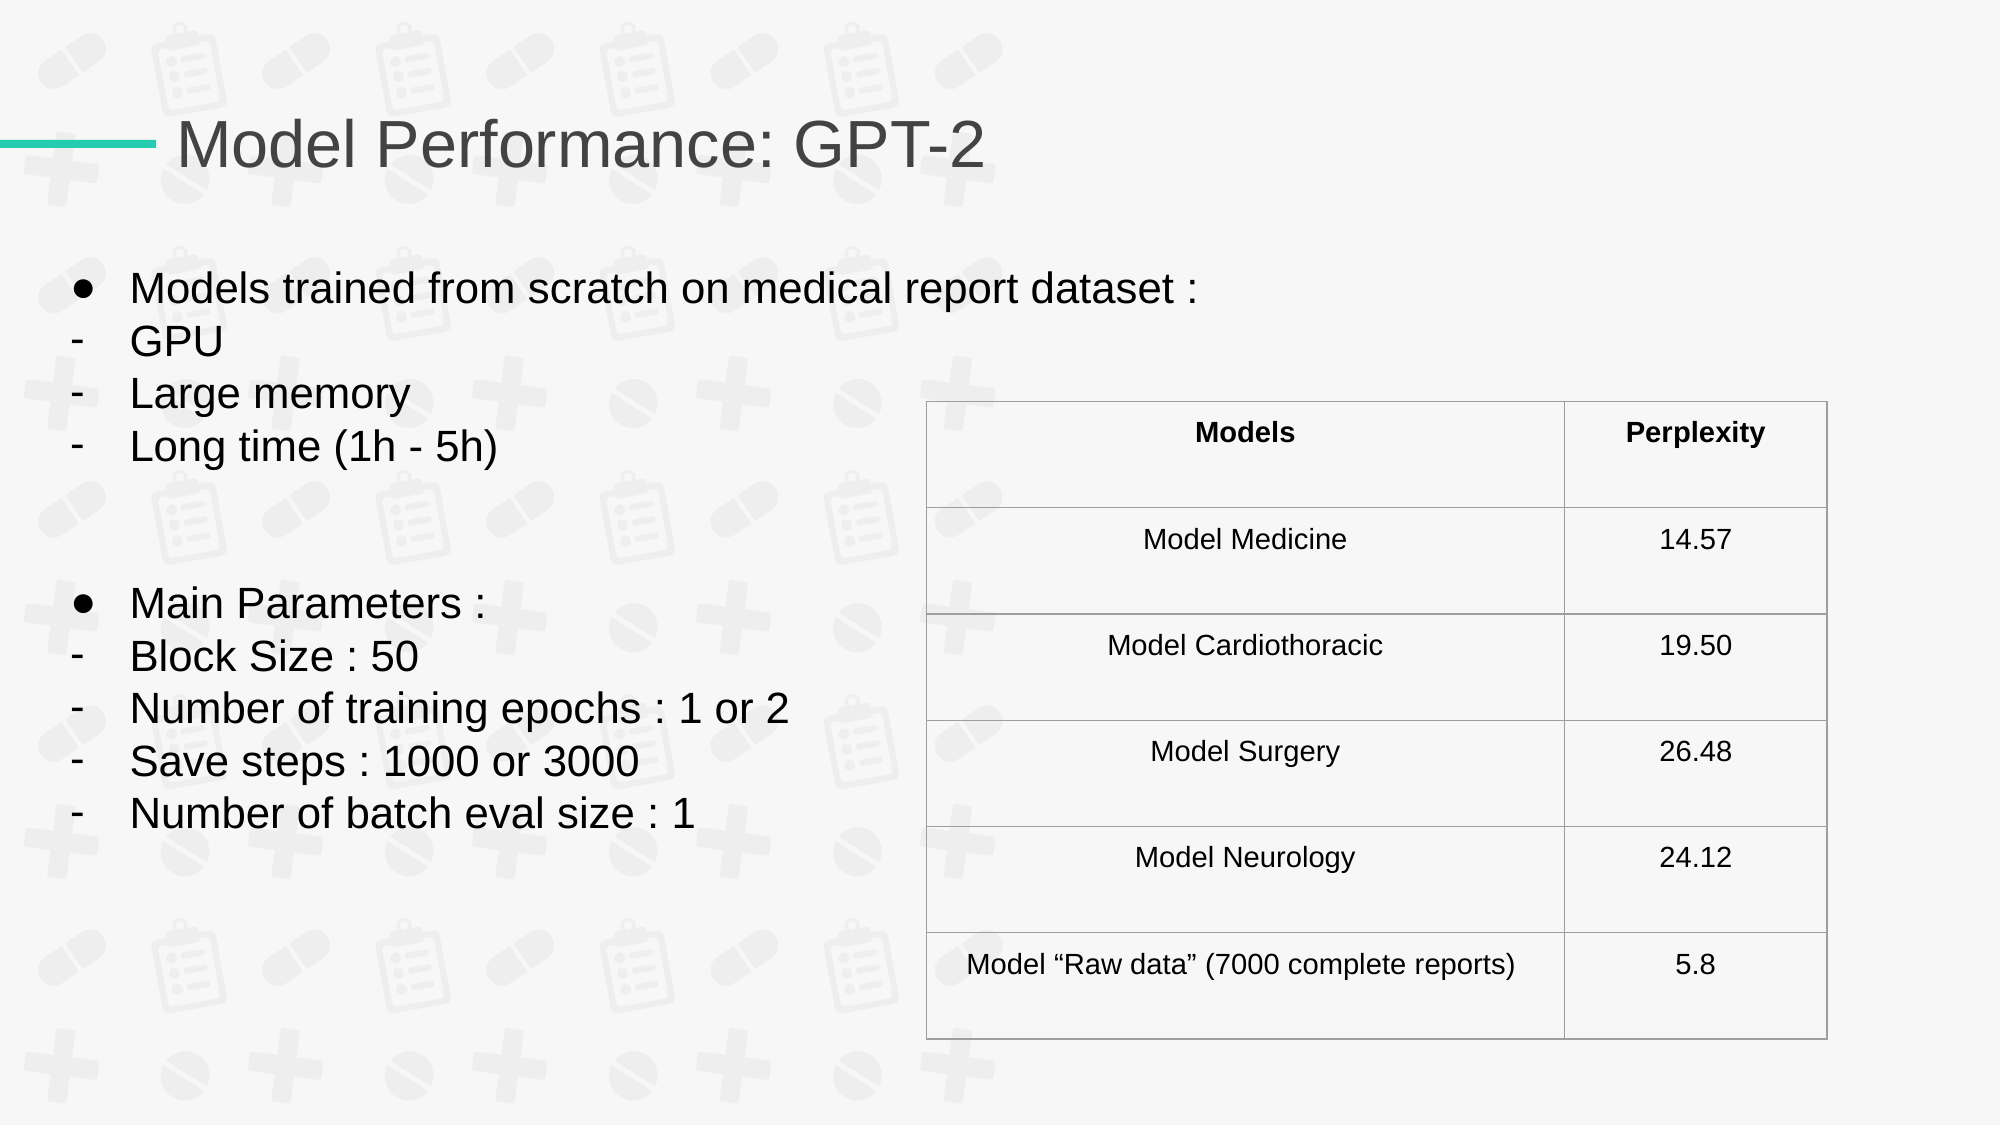

# Model Performance: GPT-2
Models trained from scratch on medical report dataset :
GPU
Large memory
Long time (1h - 5h)

Main Parameters :
Block Size : 50
Number of training epochs : 1 or 2
Save steps : 1000 or 3000
Number of batch eval size : 1

| Models | Perplexity |
| --- | --- |
| Model Medicine | 14.57 |
| Model Cardiothoracic | 19.50 |
| Model Surgery | 26.48 |
| Model Neurology | 24.12 |
| Model “Raw data” (7000 complete reports) | 5.8 |